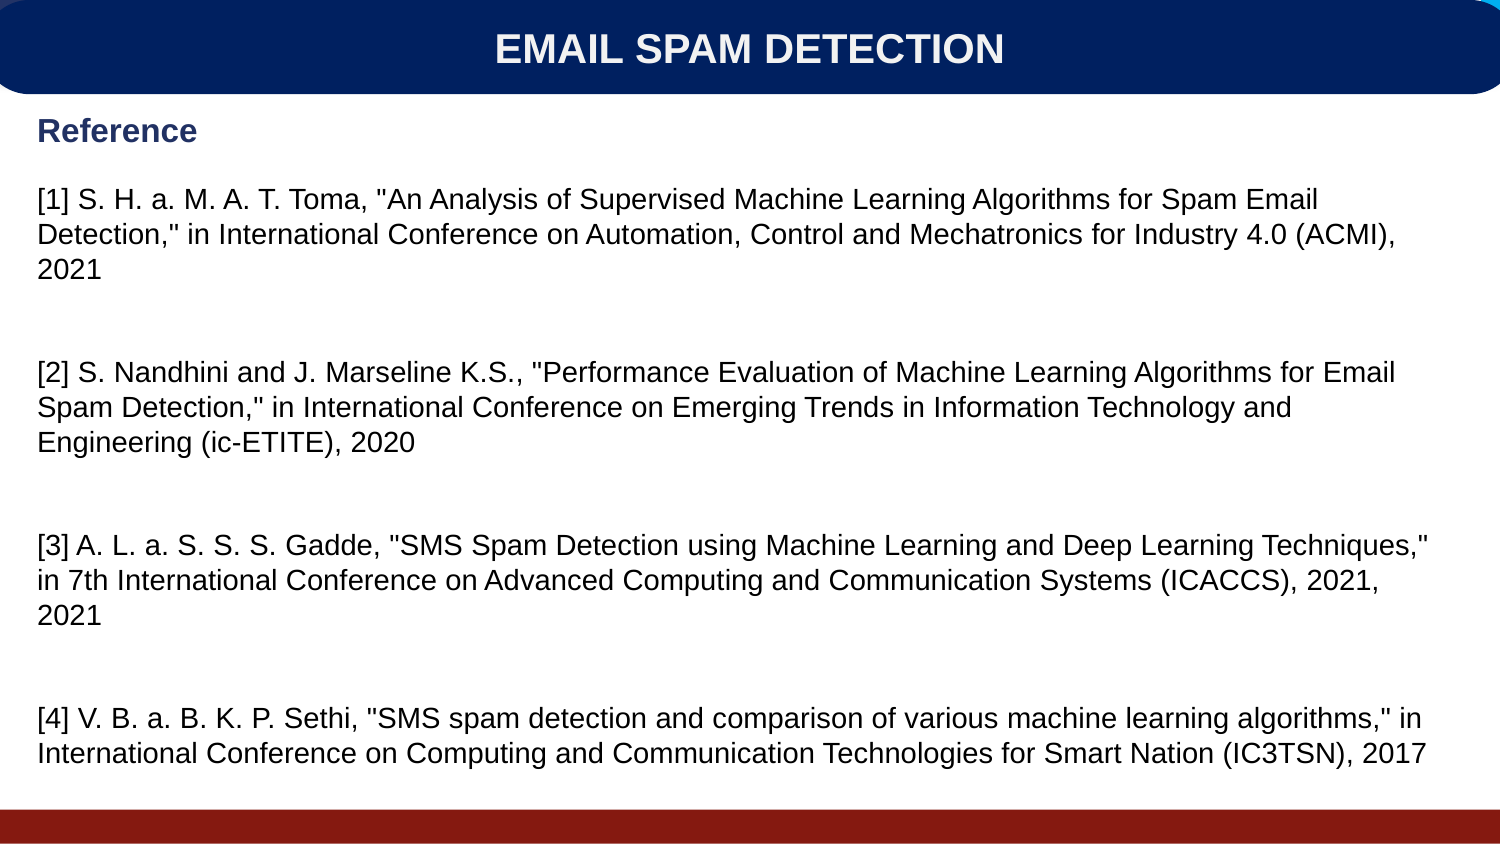

EMAIL SPAM DETECTION
Reference
[1] S. H. a. M. A. T. Toma, "An Analysis of Supervised Machine Learning Algorithms for Spam Email Detection," in International Conference on Automation, Control and Mechatronics for Industry 4.0 (ACMI), 2021

[2] S. Nandhini and J. Marseline K.S., "Performance Evaluation of Machine Learning Algorithms for Email Spam Detection," in International Conference on Emerging Trends in Information Technology and Engineering (ic-ETITE), 2020

[3] A. L. a. S. S. S. Gadde, "SMS Spam Detection using Machine Learning and Deep Learning Techniques," in 7th International Conference on Advanced Computing and Communication Systems (ICACCS), 2021, 2021

[4] V. B. a. B. K. P. Sethi, "SMS spam detection and comparison of various machine learning algorithms," in International Conference on Computing and Communication Technologies for Smart Nation (IC3TSN), 2017